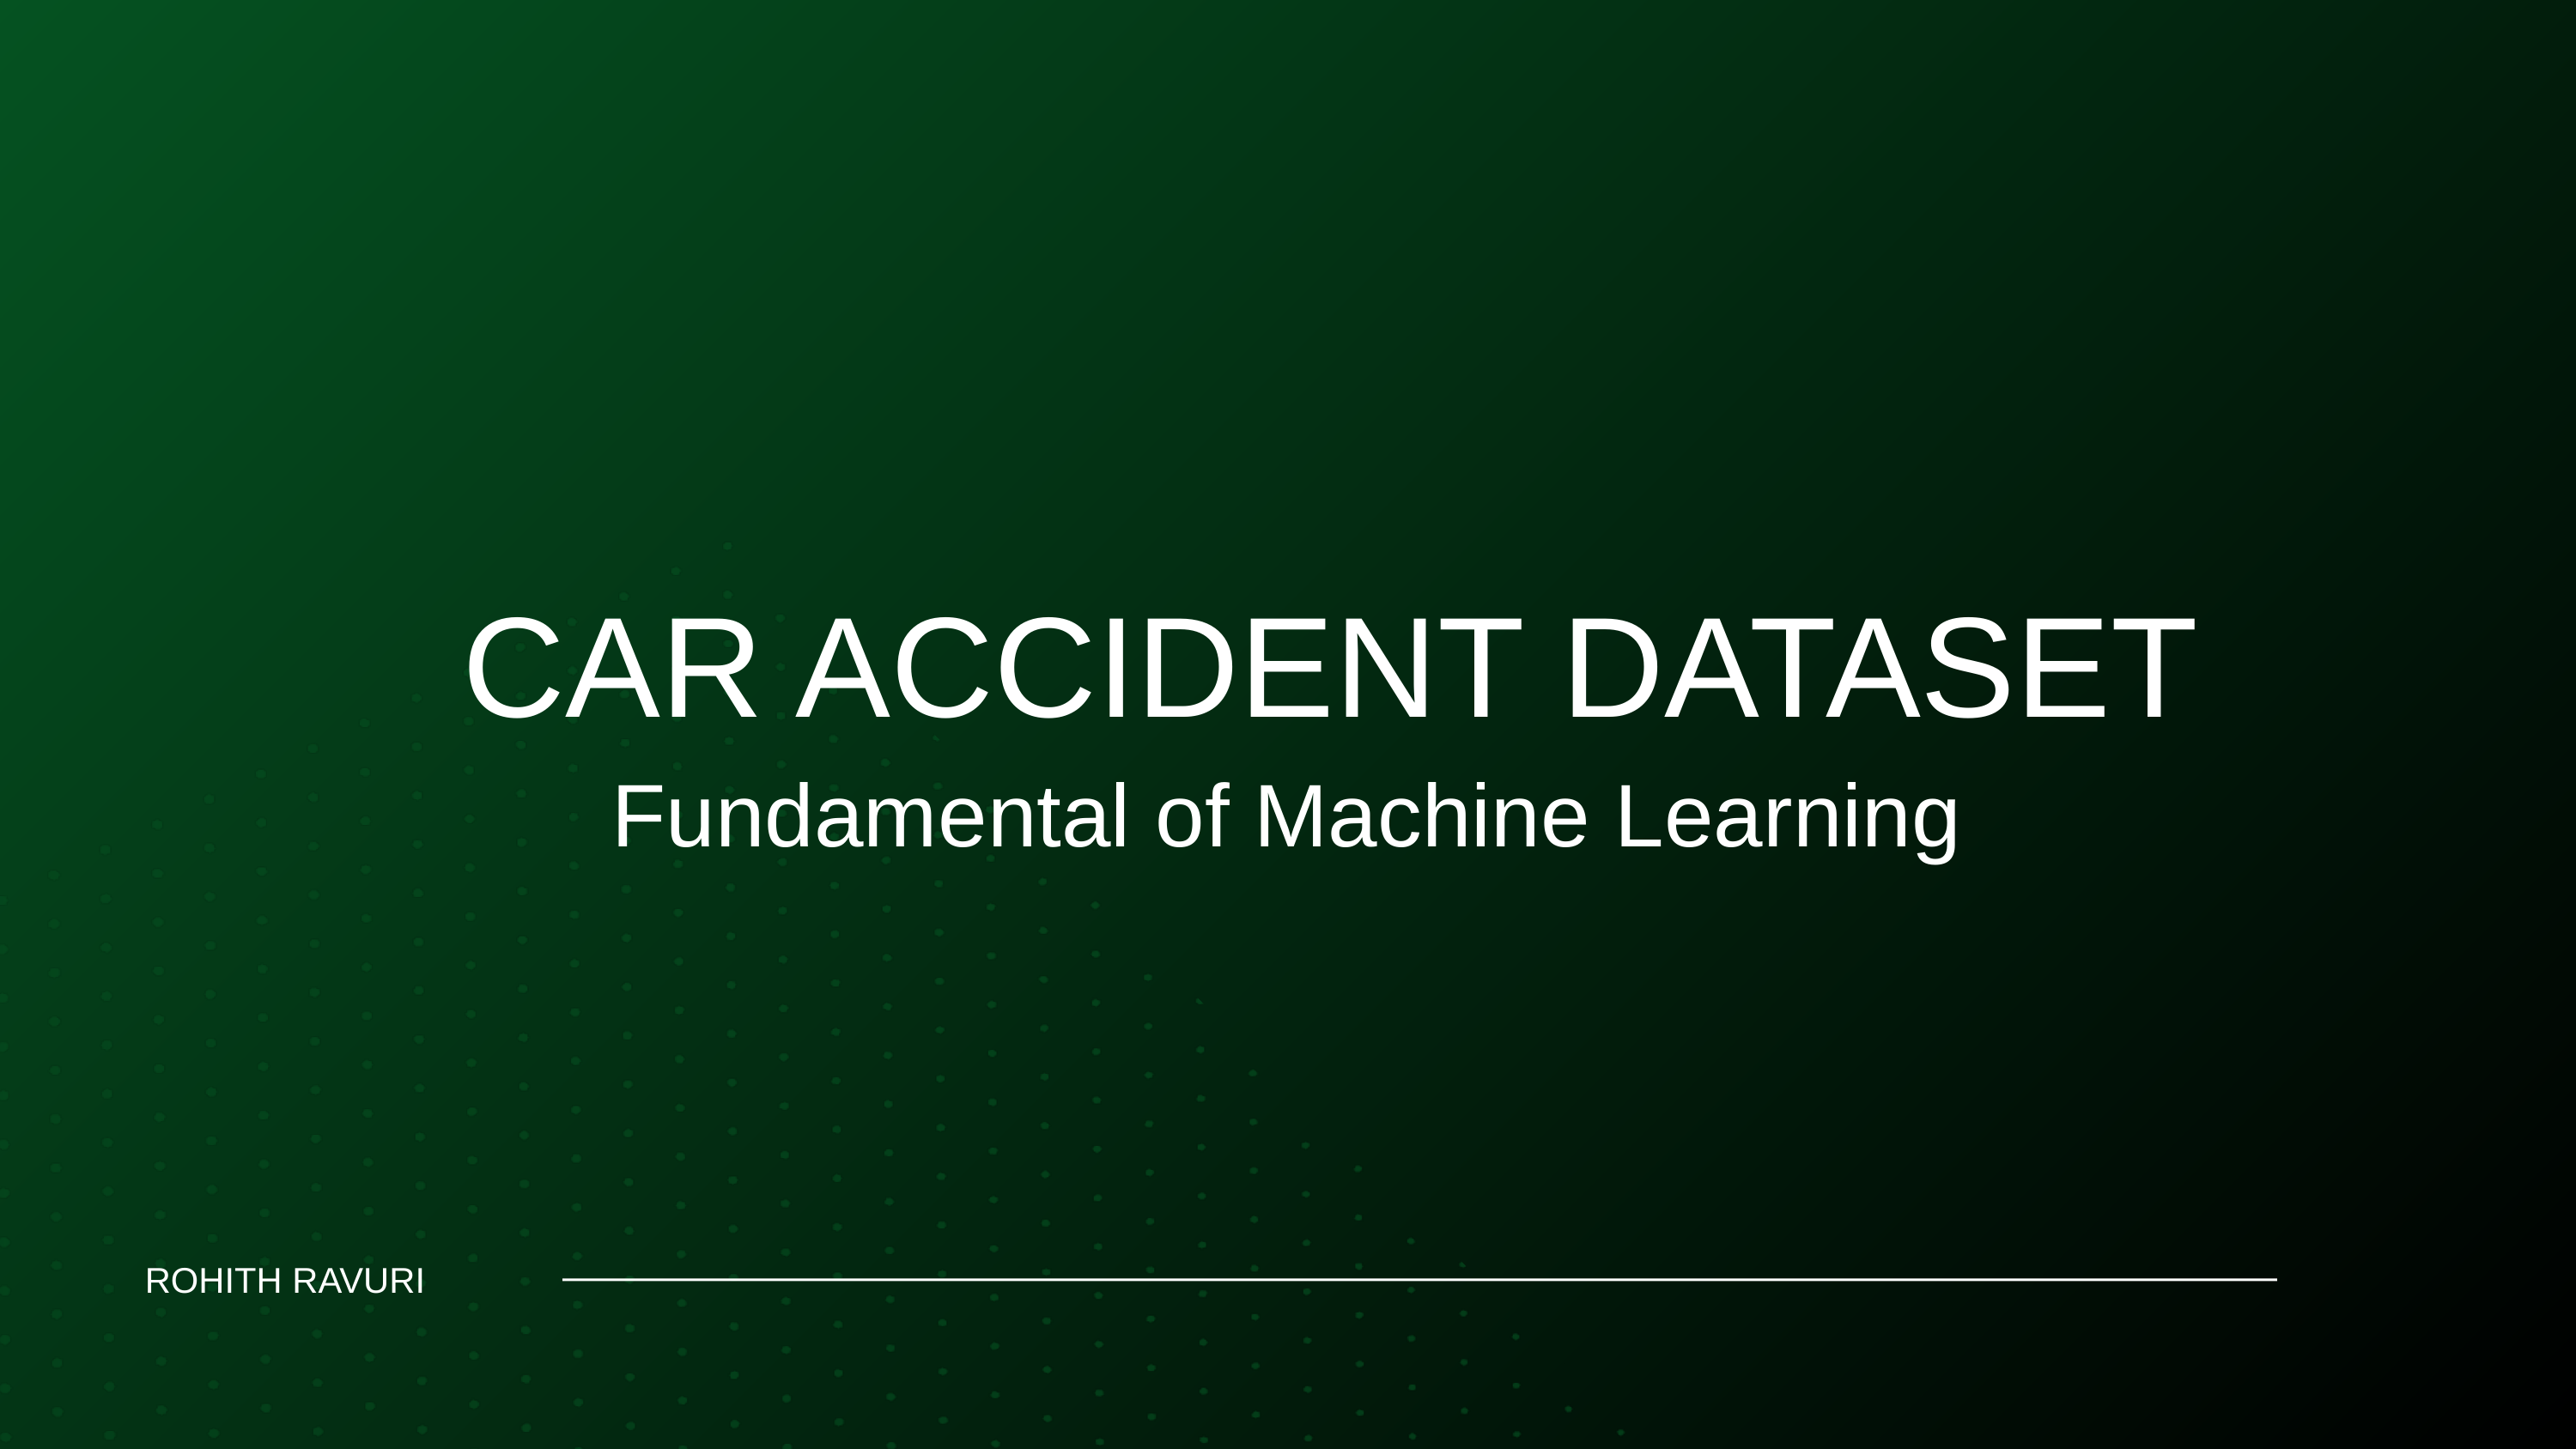

CAR ACCIDENT DATASET
Fundamental of Machine Learning
ROHITH RAVURI